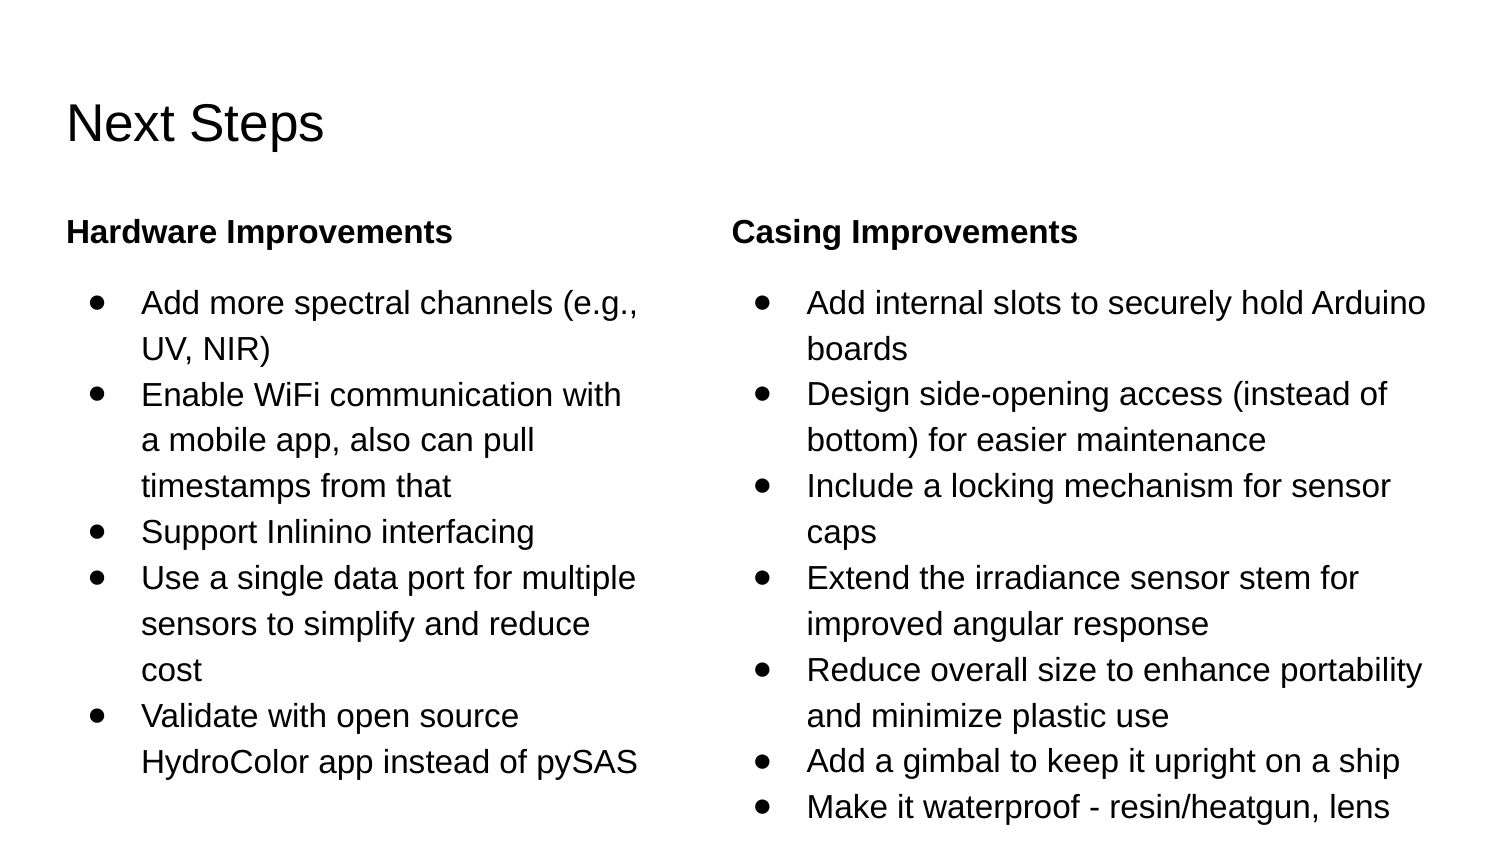

# Next Steps
Hardware Improvements
Add more spectral channels (e.g., UV, NIR)
Enable WiFi communication with a mobile app, also can pull timestamps from that
Support Inlinino interfacing
Use a single data port for multiple sensors to simplify and reduce cost
Validate with open source HydroColor app instead of pySAS
Casing Improvements
Add internal slots to securely hold Arduino boards
Design side-opening access (instead of bottom) for easier maintenance
Include a locking mechanism for sensor caps
Extend the irradiance sensor stem for improved angular response
Reduce overall size to enhance portability and minimize plastic use
Add a gimbal to keep it upright on a ship
Make it waterproof - resin/heatgun, lens